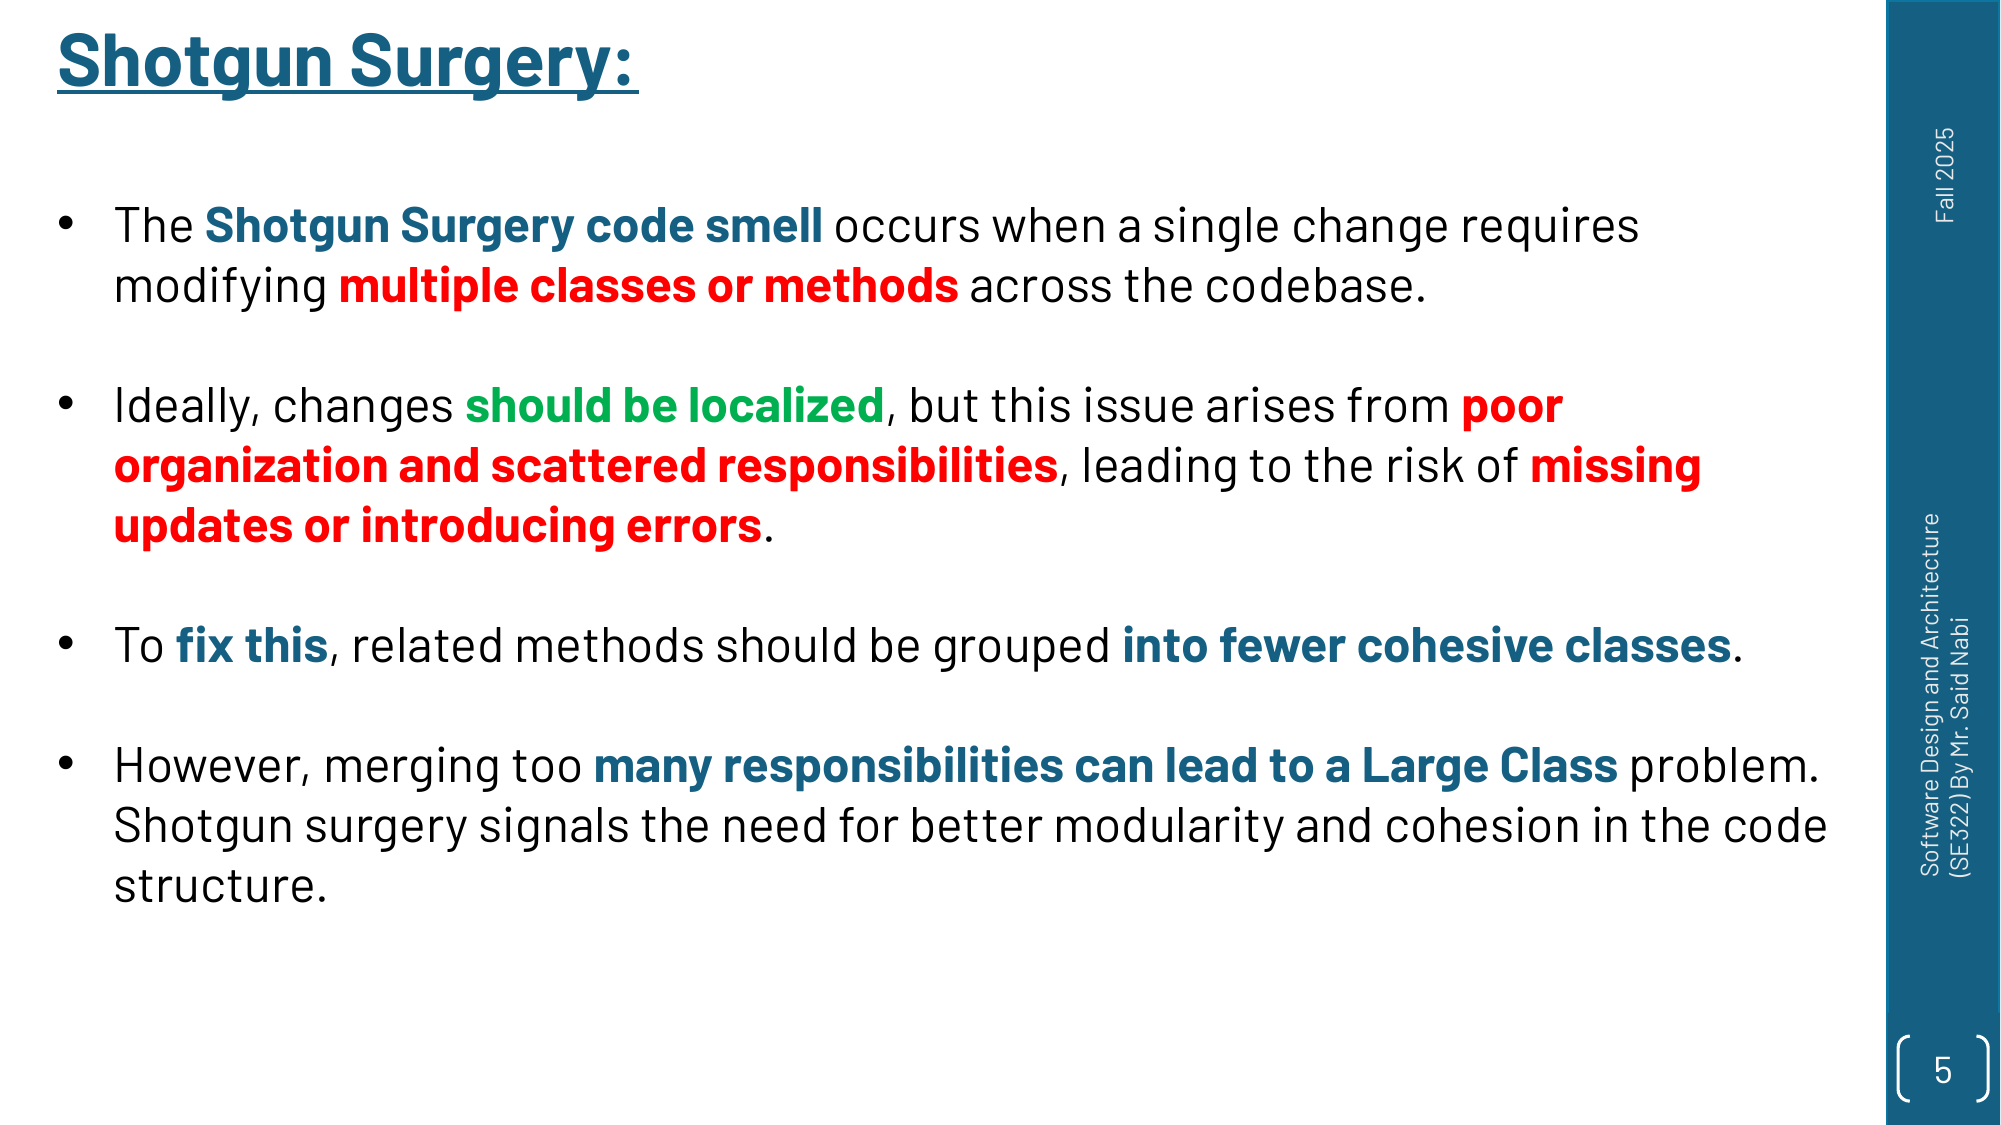

Shotgun Surgery:
The Shotgun Surgery code smell occurs when a single change requires modifying multiple classes or methods across the codebase.

Ideally, changes should be localized, but this issue arises from poor organization and scattered responsibilities, leading to the risk of missing updates or introducing errors.

To fix this, related methods should be grouped into fewer cohesive classes.

However, merging too many responsibilities can lead to a Large Class problem. Shotgun surgery signals the need for better modularity and cohesion in the code structure.